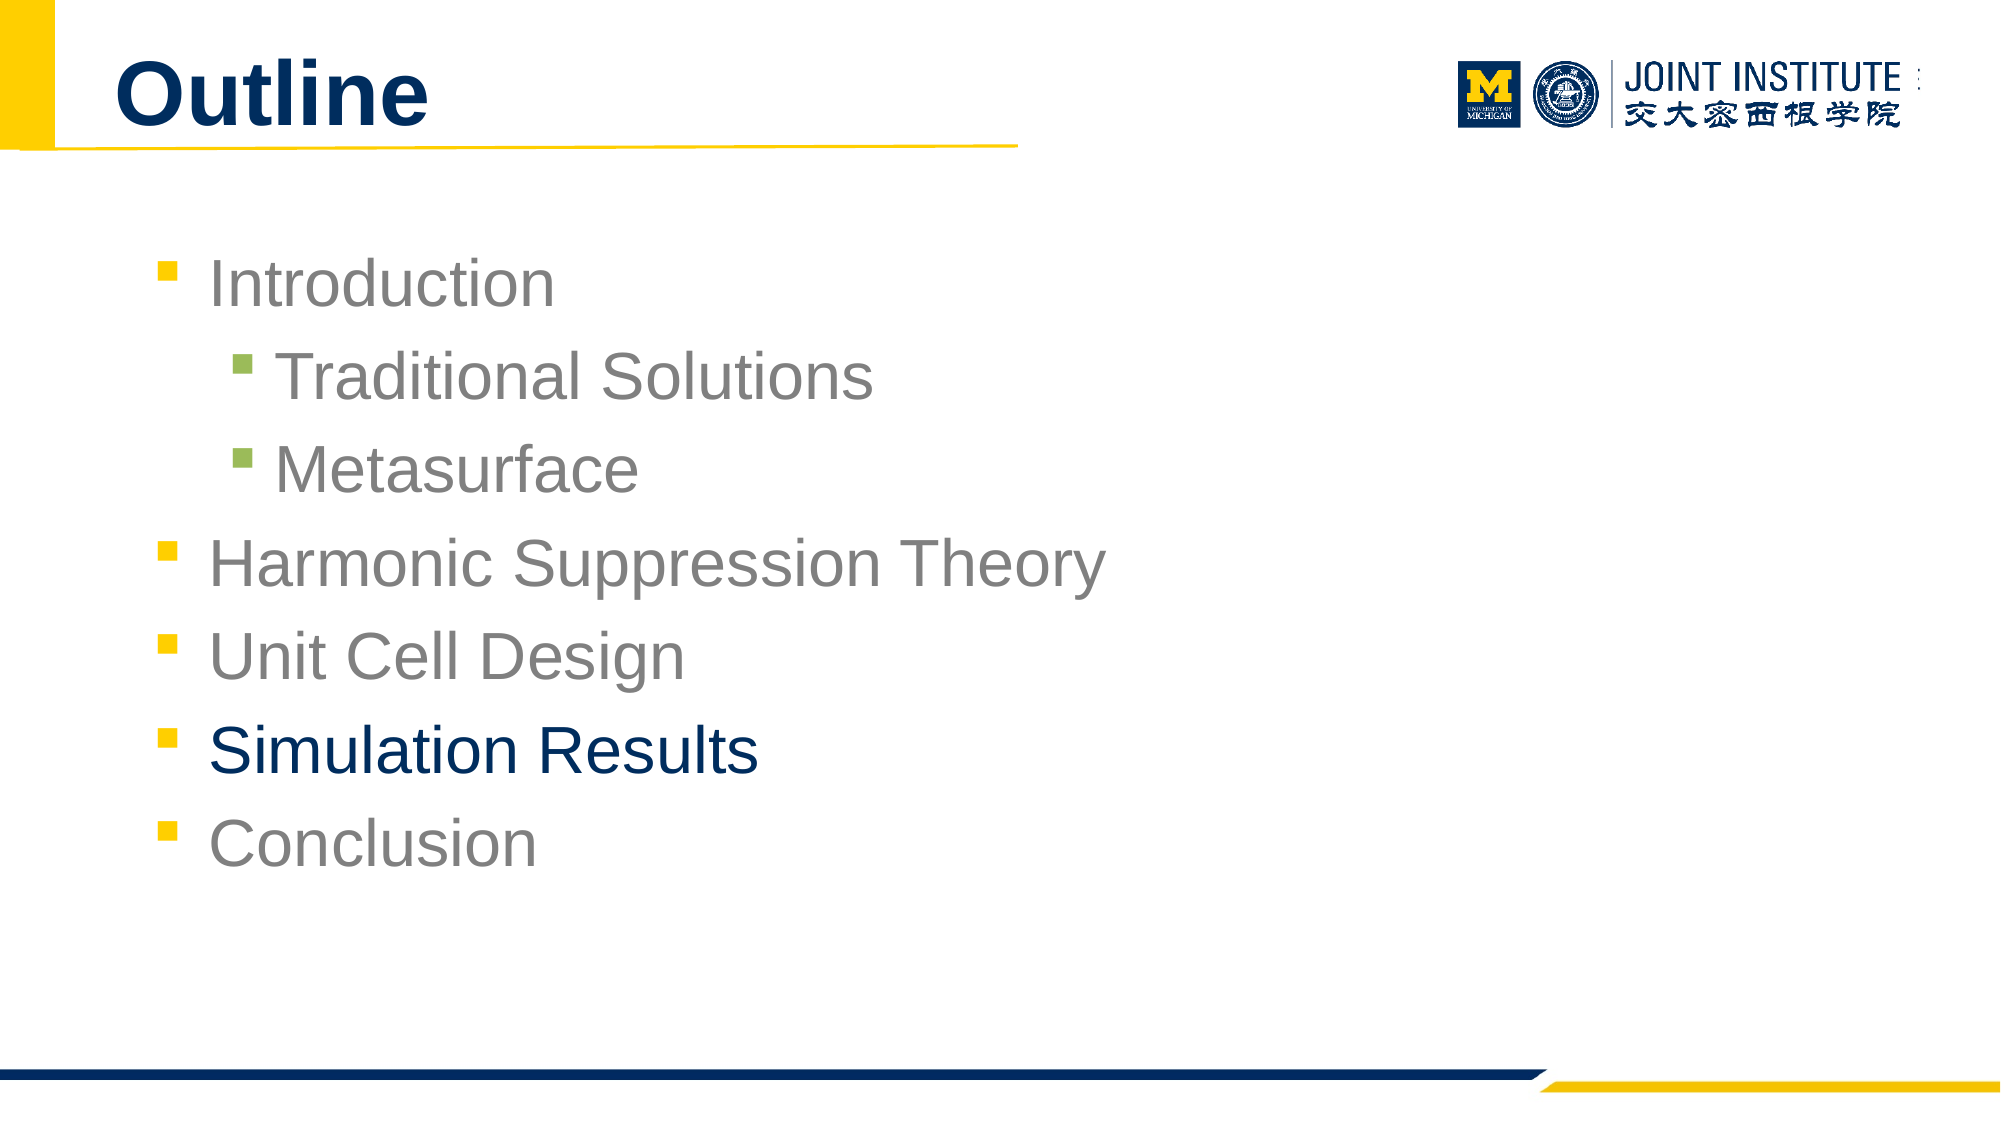

# Outline
Introduction
Traditional Solutions
Metasurface
Harmonic Suppression Theory
Unit Cell Design
Simulation Results
Conclusion